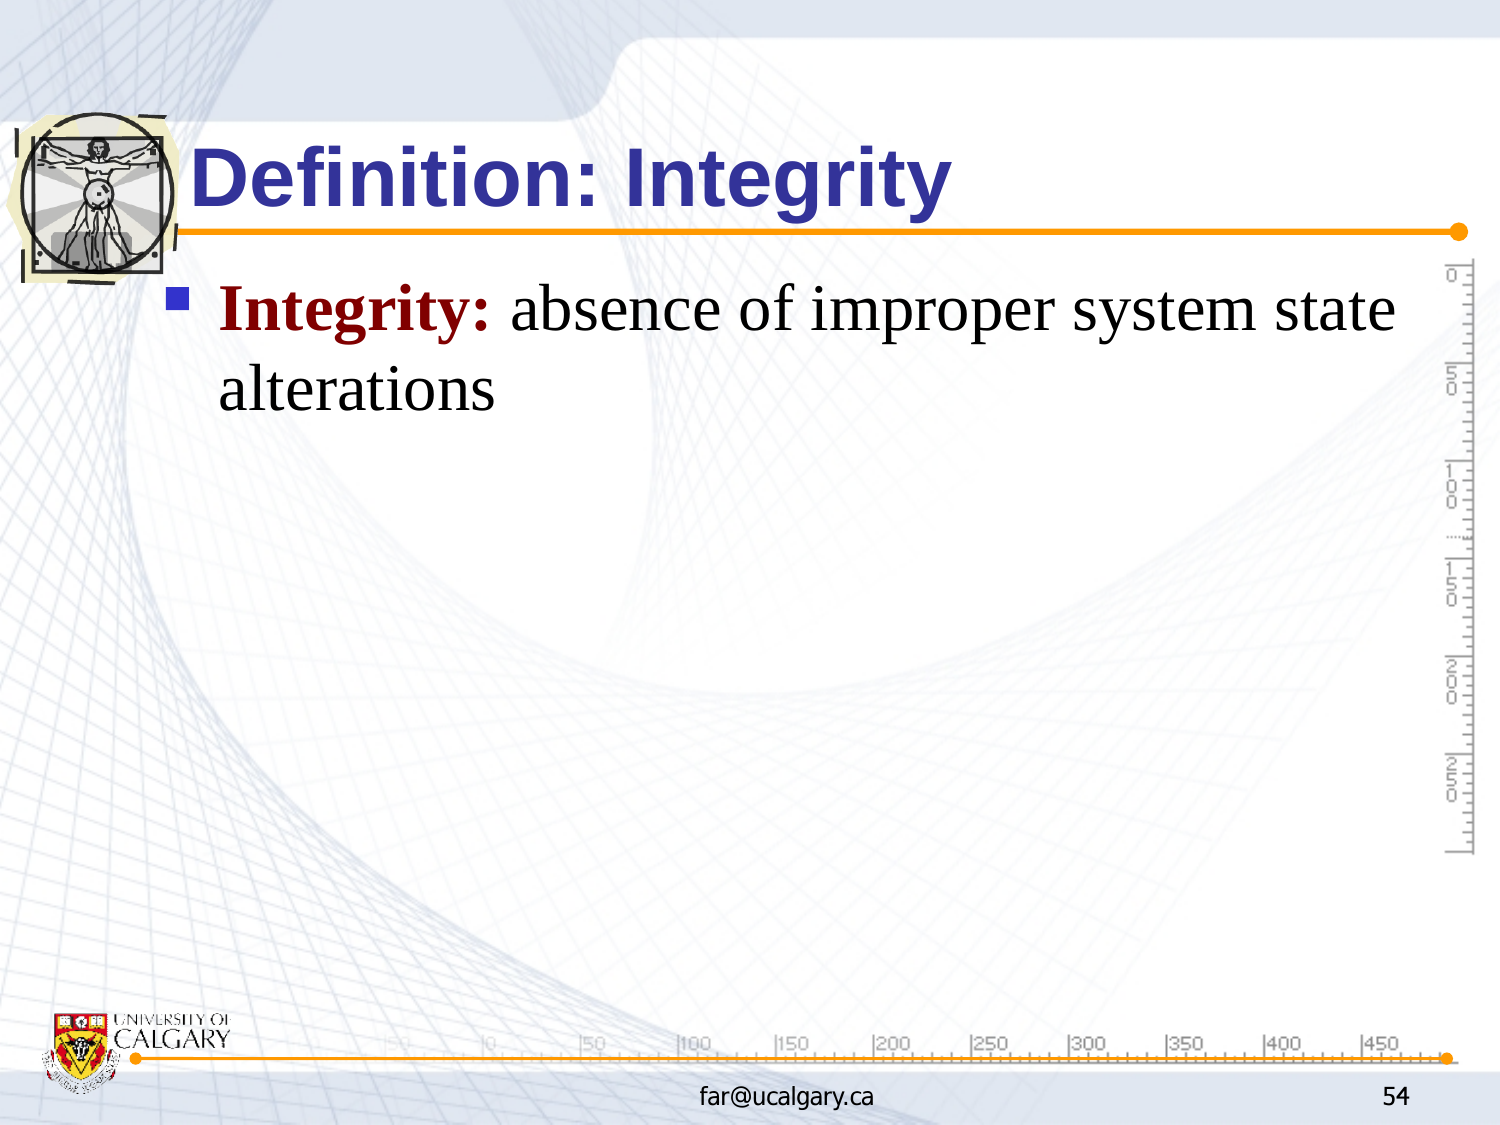

# Definition: Integrity
Integrity: absence of improper system state alterations
far@ucalgary.ca
54